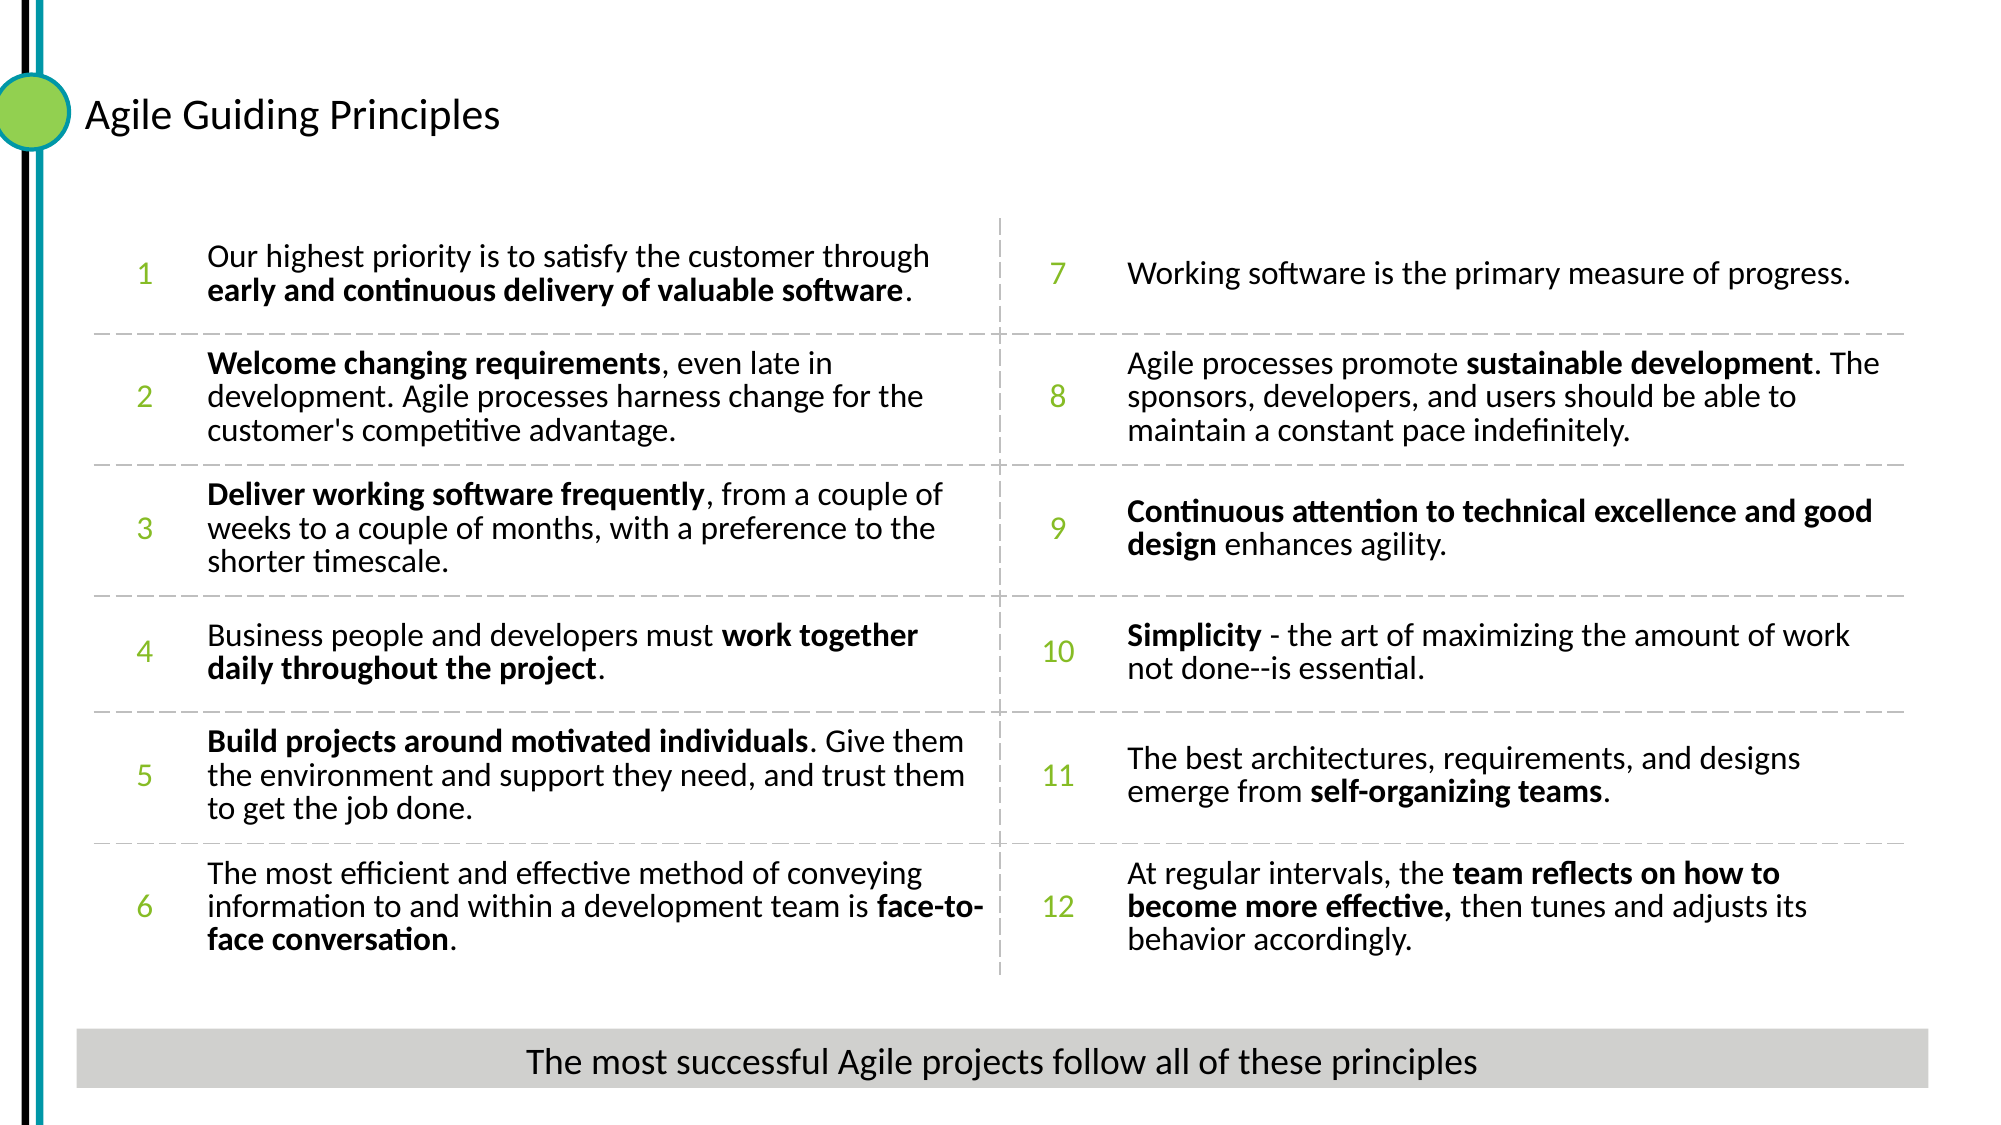

# Agile Guiding Principles

| 1 | Our highest priority is to satisfy the customer through early and continuous delivery of valuable software. | 7 | Working software is the primary measure of progress. |
| --- | --- | --- | --- |
| 2 | Welcome changing requirements, even late in development. Agile processes harness change for the customer's competitive advantage. | 8 | Agile processes promote sustainable development. The sponsors, developers, and users should be able to maintain a constant pace indefinitely. |
| 3 | Deliver working software frequently, from a couple of weeks to a couple of months, with a preference to the shorter timescale. | 9 | Continuous attention to technical excellence and good design enhances agility. |
| 4 | Business people and developers must work together daily throughout the project. | 10 | Simplicity - the art of maximizing the amount of work not done--is essential. |
| 5 | Build projects around motivated individuals. Give them the environment and support they need, and trust them to get the job done. | 11 | The best architectures, requirements, and designs emerge from self-organizing teams. |
| 6 | The most efficient and effective method of conveying information to and within a development team is face-to-face conversation. | 12 | At regular intervals, the team reflects on how to become more effective, then tunes and adjusts its behavior accordingly. |
The most successful Agile projects follow all of these principles